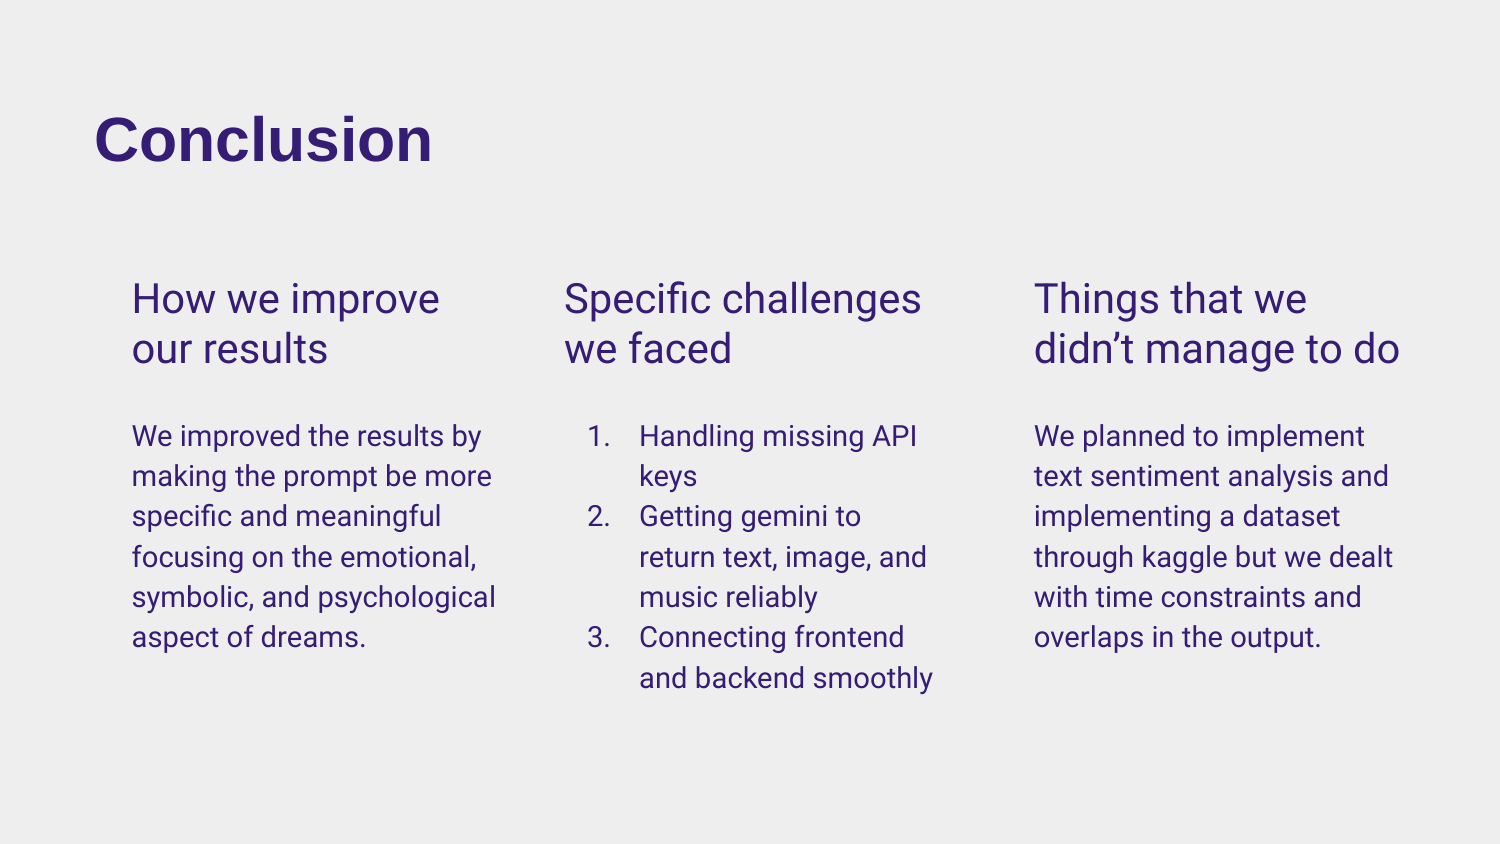

# Conclusion
How we improve
our results
Specific challenges we faced
Things that we didn’t manage to do
We improved the results by making the prompt be more specific and meaningful focusing on the emotional, symbolic, and psychological aspect of dreams.
Handling missing API keys
Getting gemini to return text, image, and music reliably
Connecting frontend and backend smoothly
We planned to implement text sentiment analysis and implementing a dataset through kaggle but we dealt with time constraints and overlaps in the output.